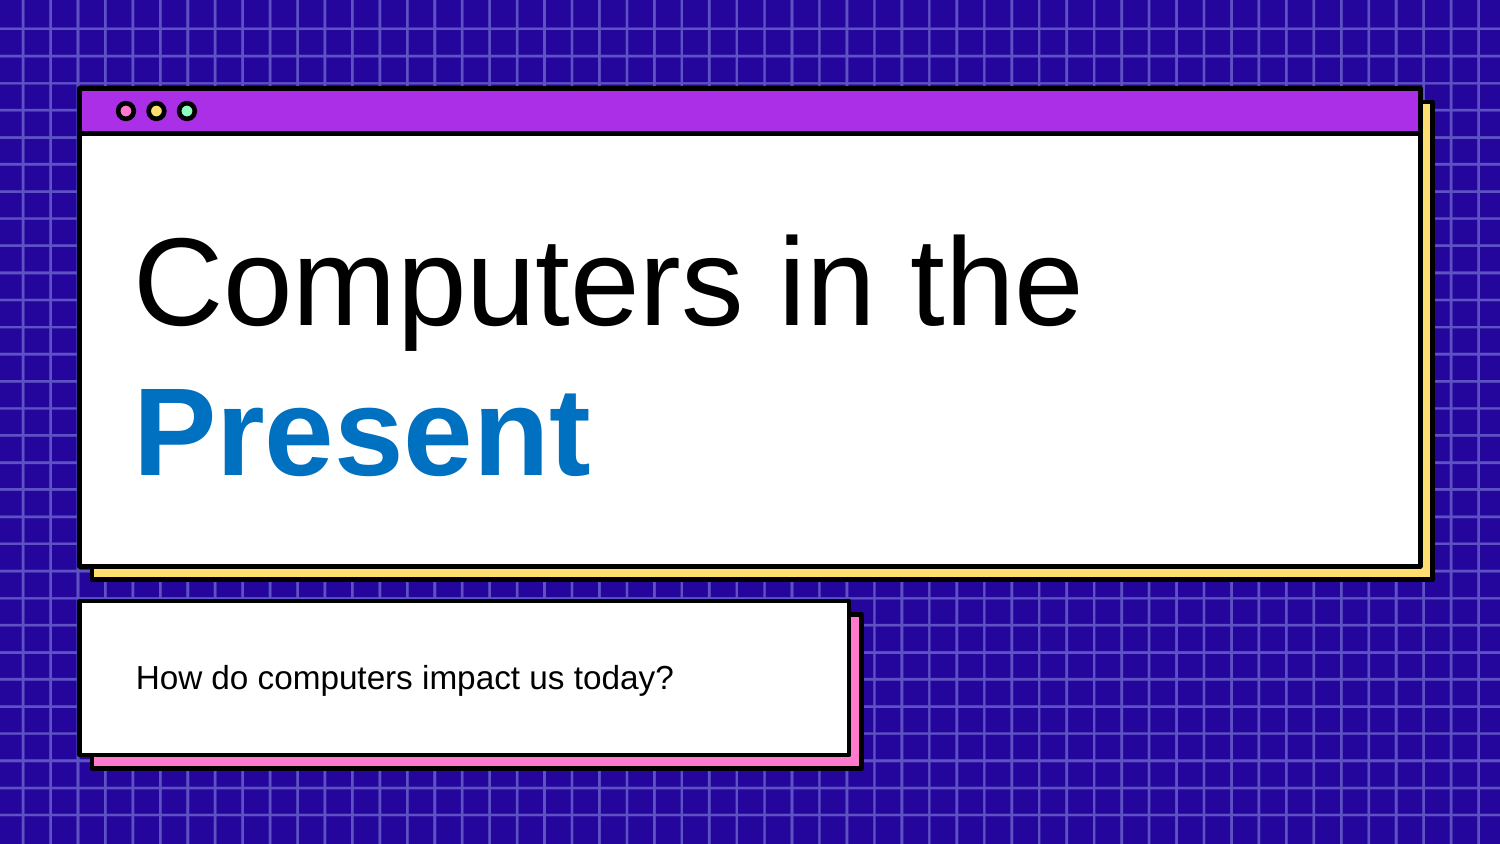

# Computers in the Present
How do computers impact us today?